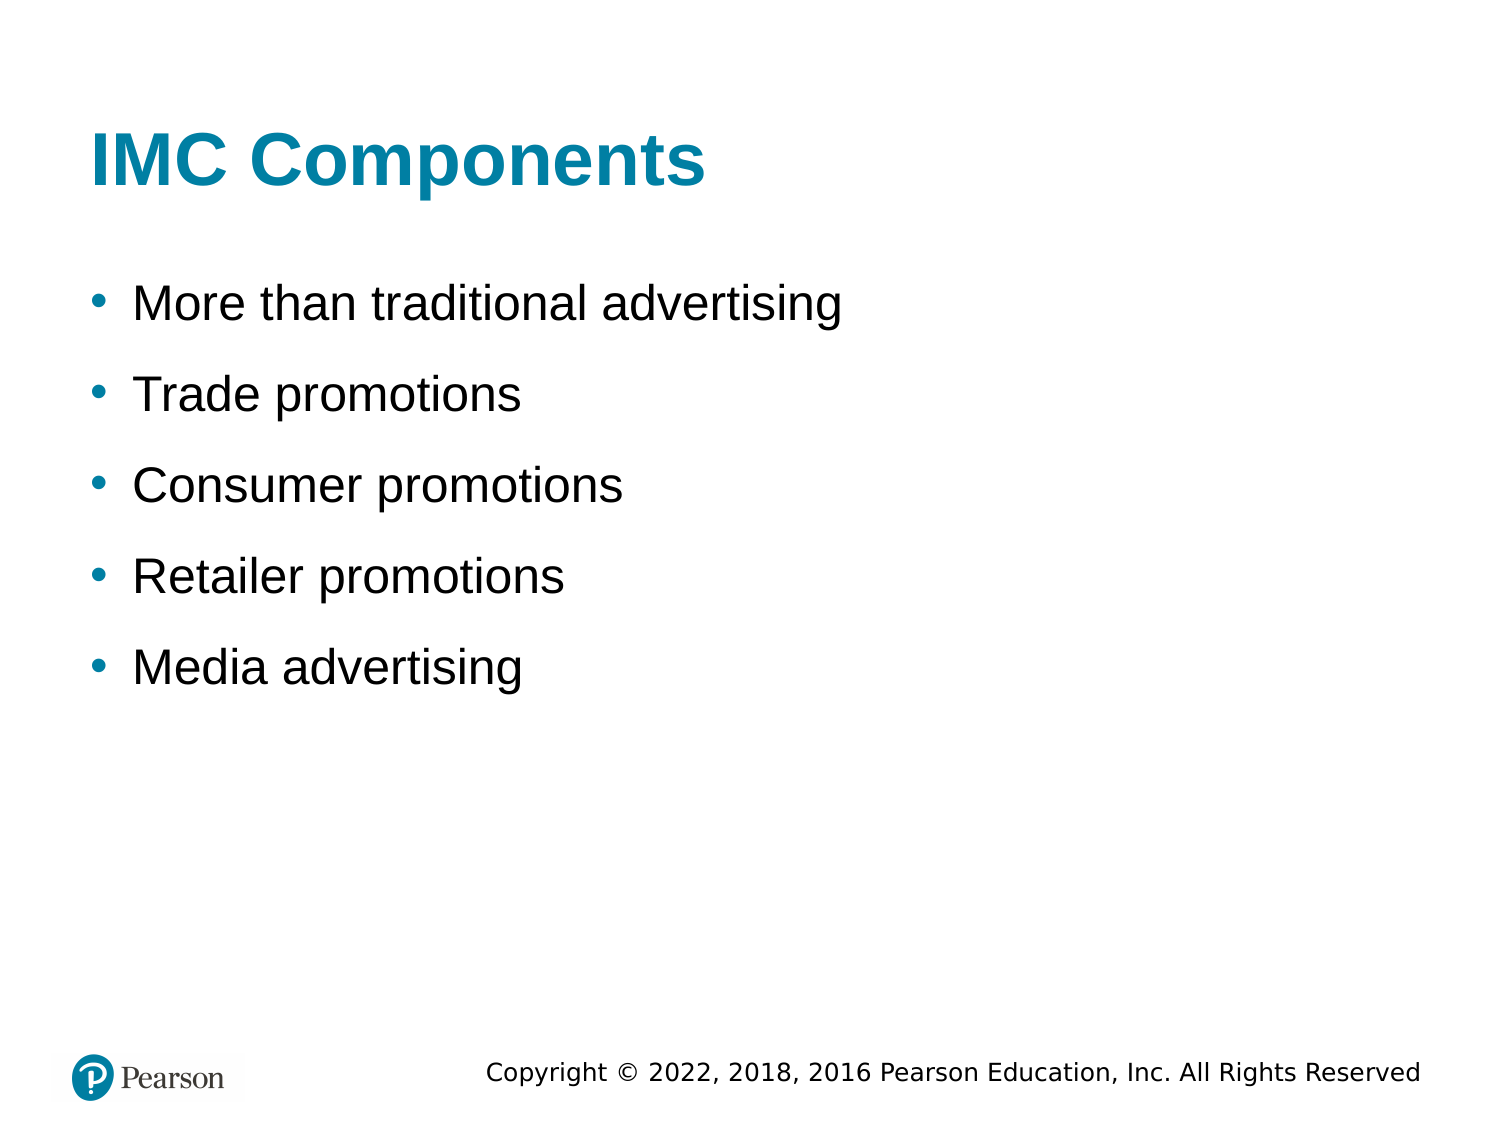

# I M C Components
More than traditional advertising
Trade promotions
Consumer promotions
Retailer promotions
Media advertising